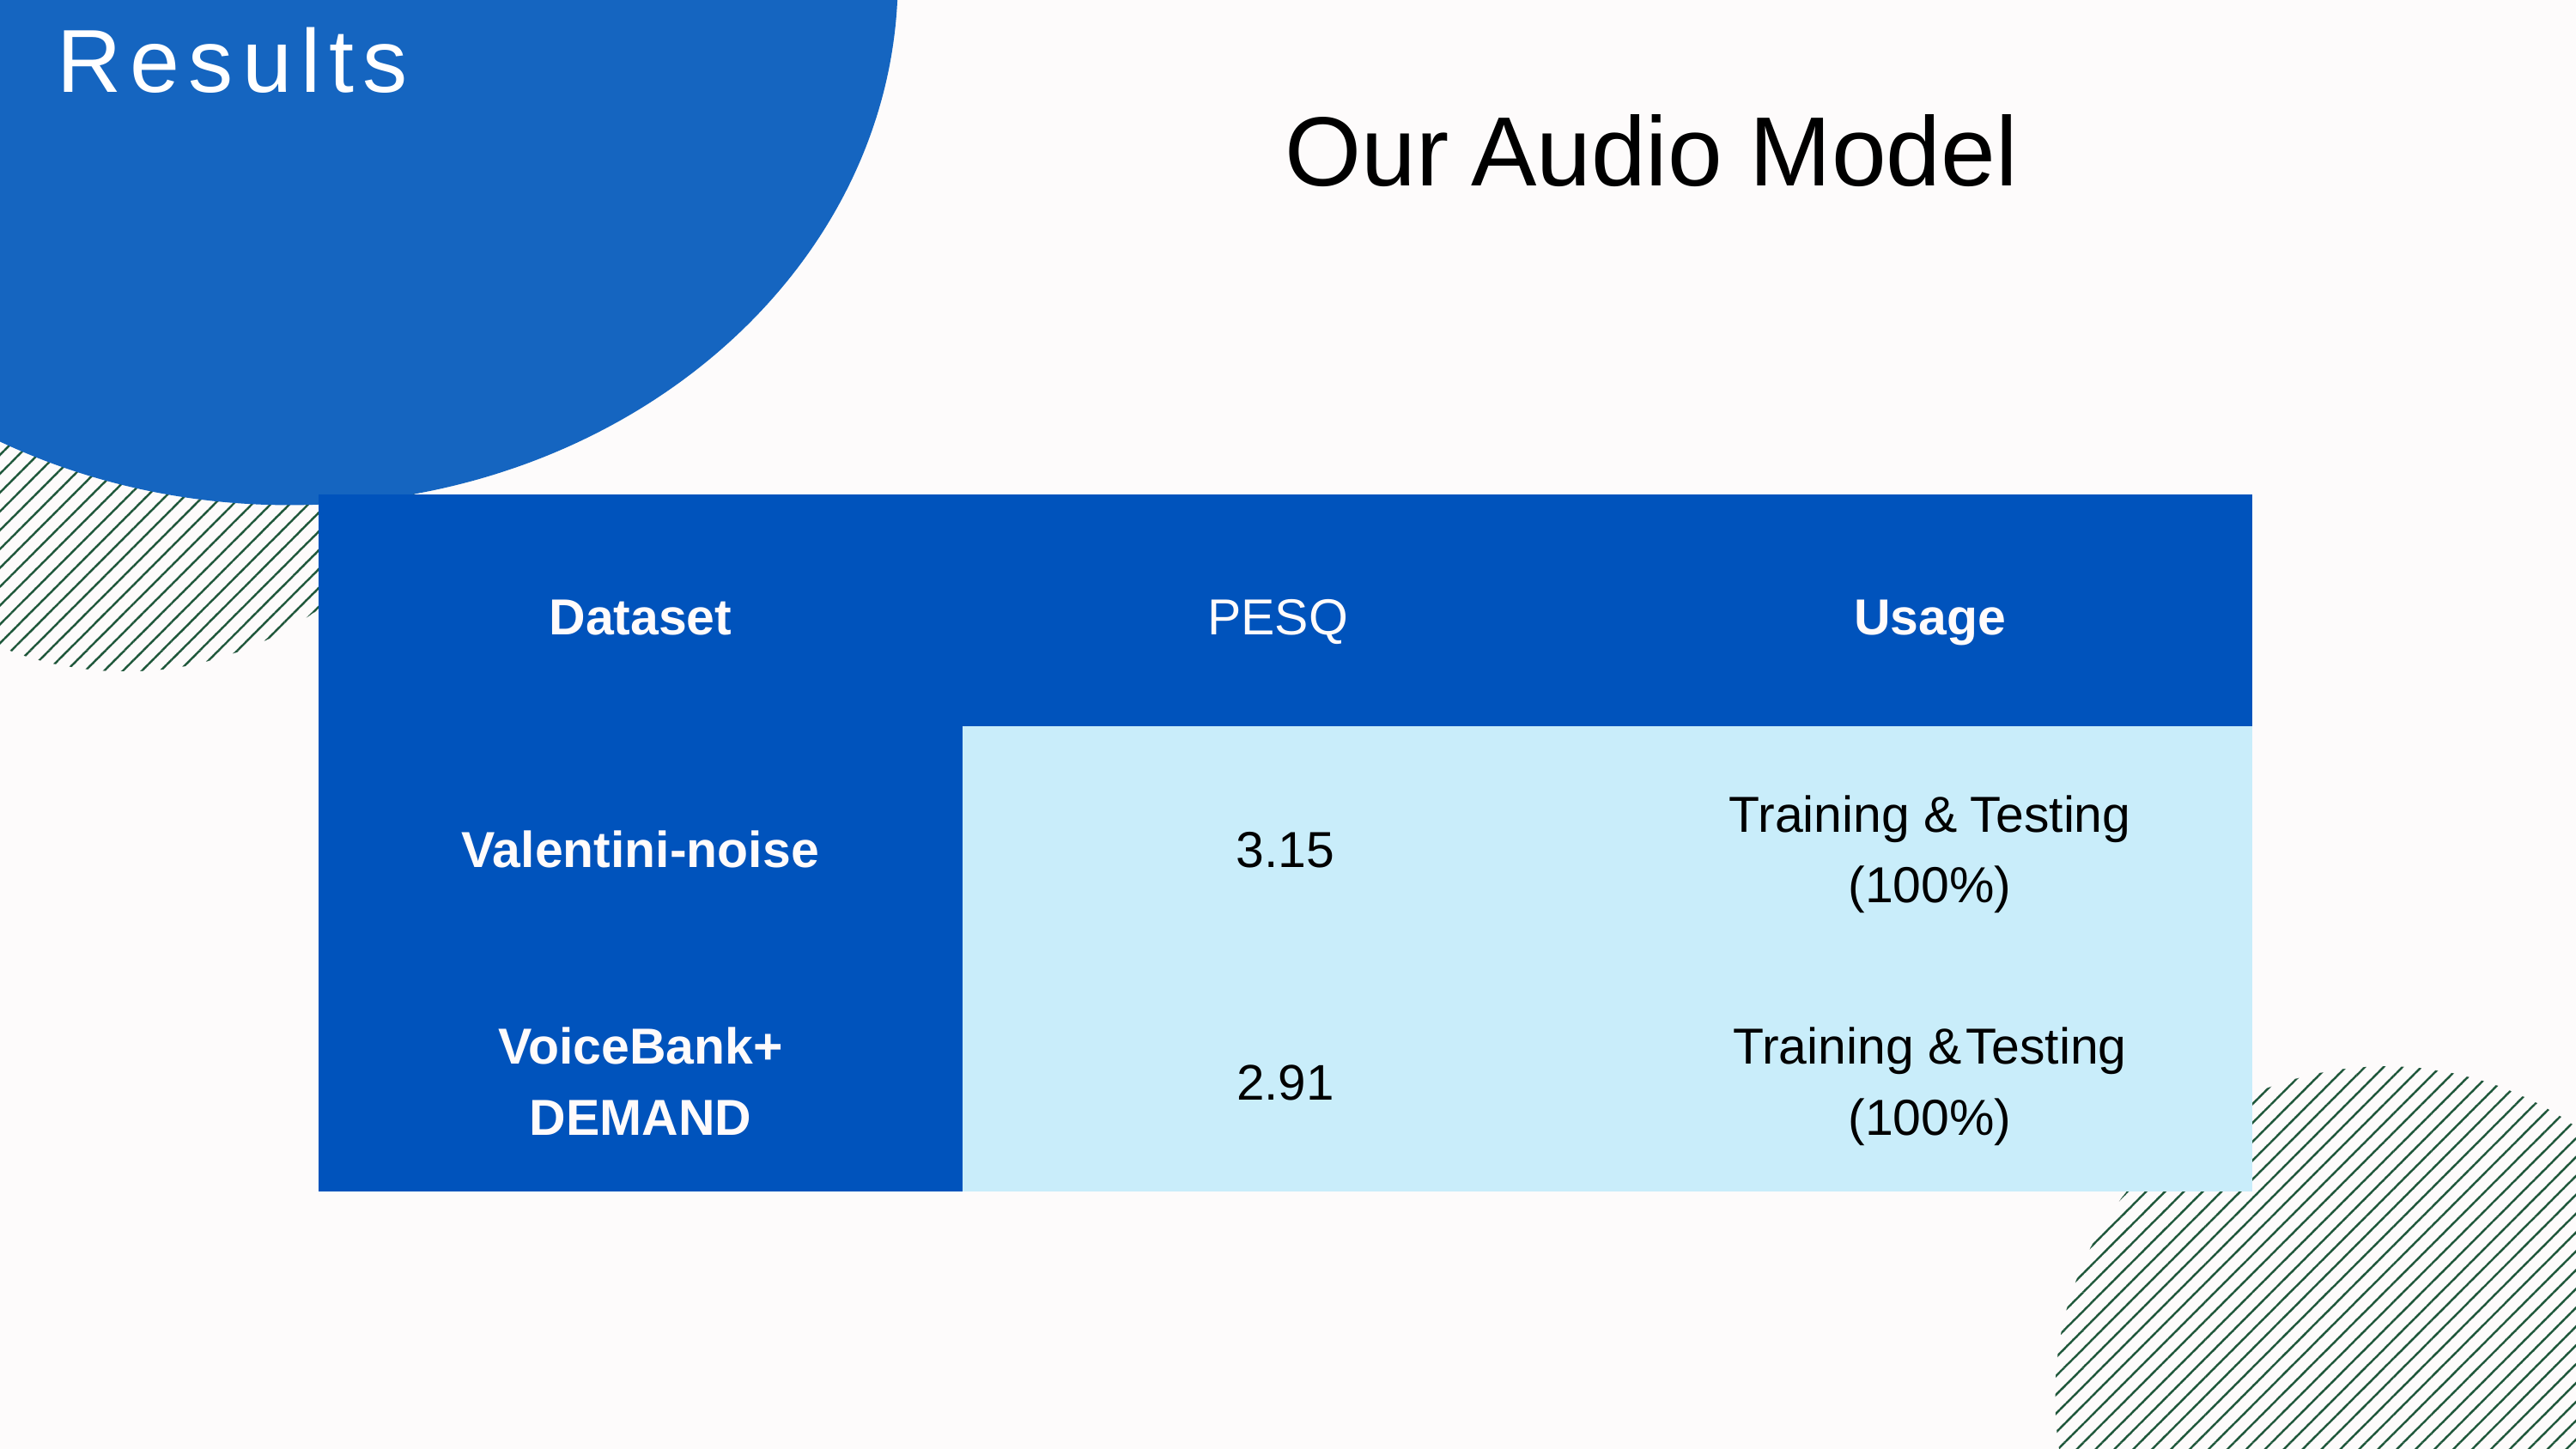

Results

Our Audio Model
| Dataset | PESQ | Usage |
| --- | --- | --- |
| Valentini-noise | 3.15 | Training & Testing (100%) |
| VoiceBank+ DEMAND | 2.91 | Training & Testing (100%) |